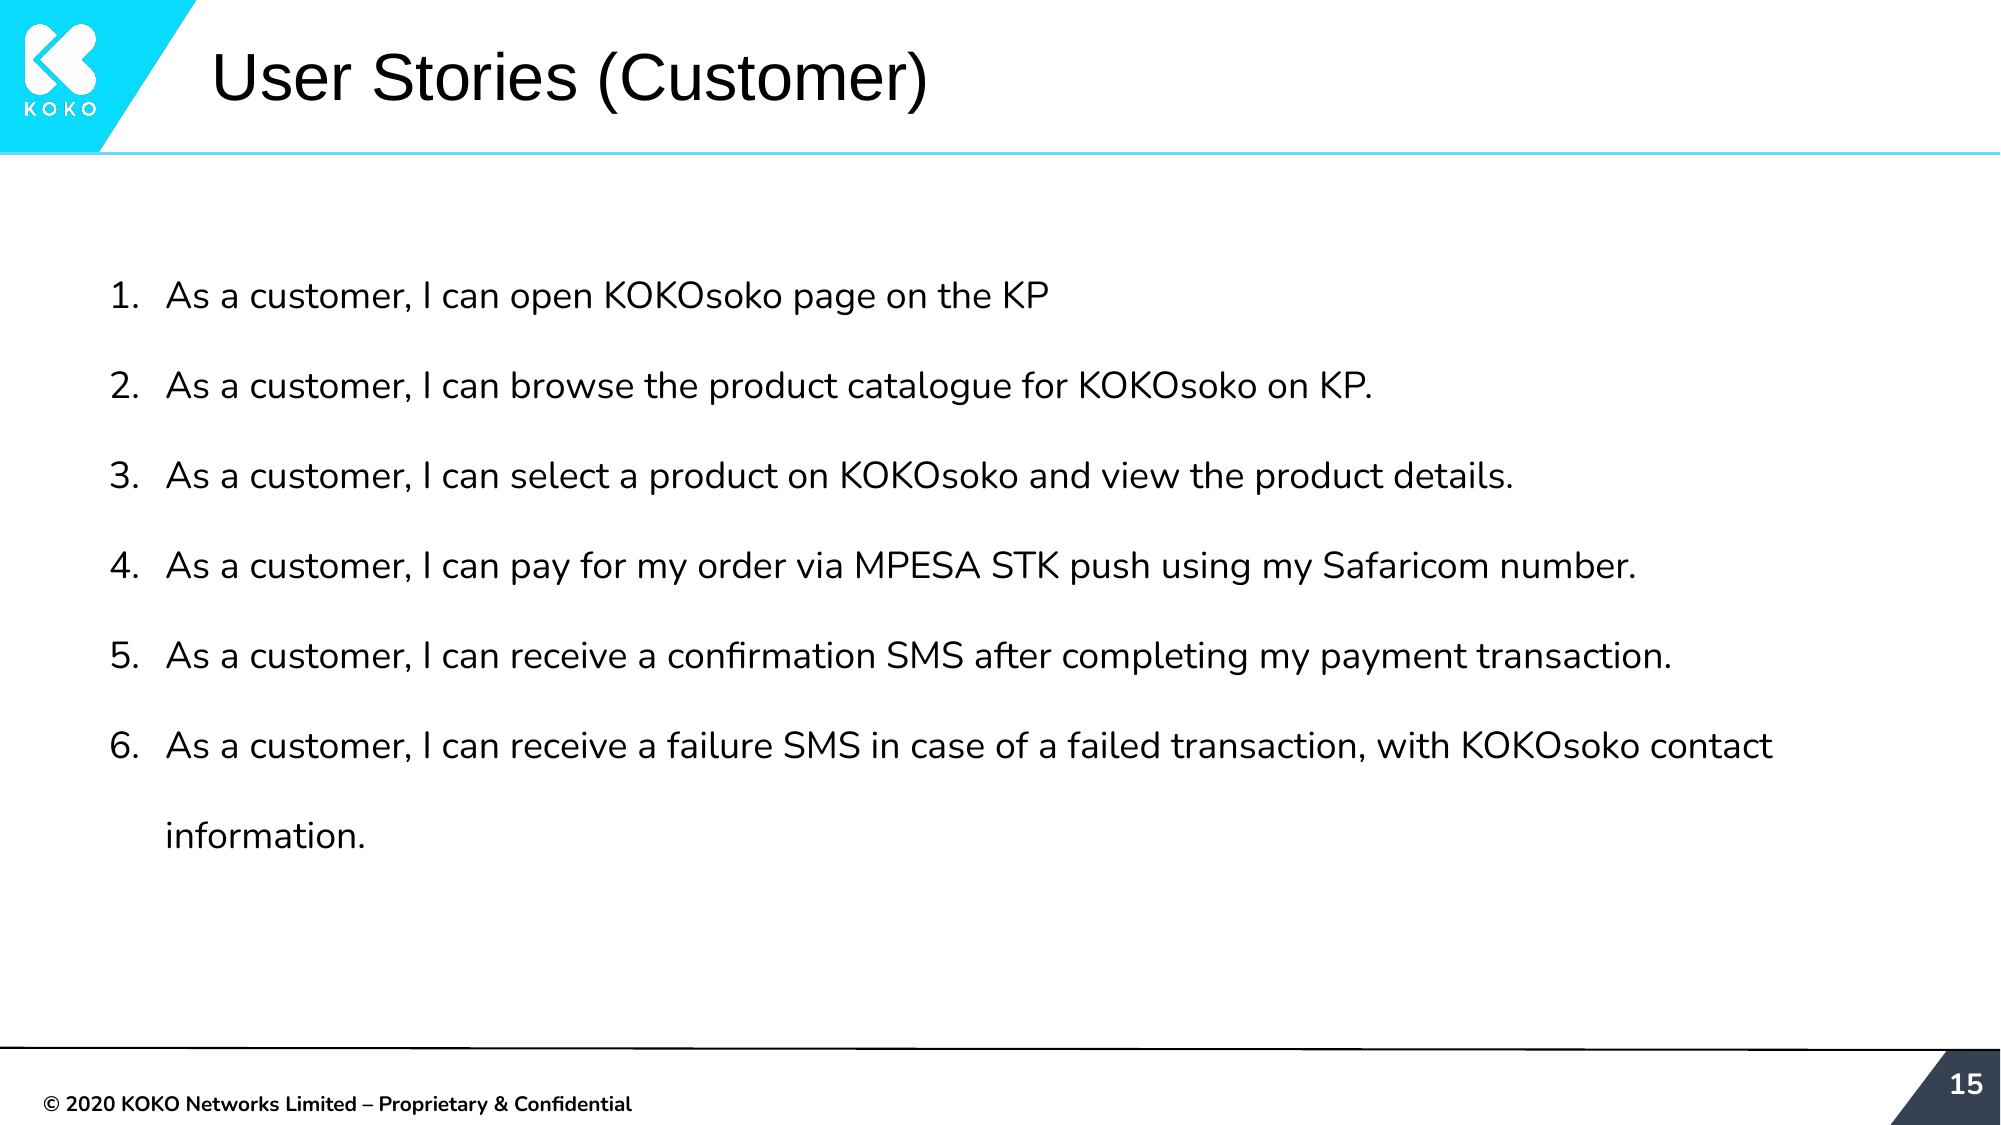

# User Stories (Customer)
As a customer, I can open KOKOsoko page on the KP
As a customer, I can browse the product catalogue for KOKOsoko on KP.
As a customer, I can select a product on KOKOsoko and view the product details.
As a customer, I can pay for my order via MPESA STK push using my Safaricom number.
As a customer, I can receive a confirmation SMS after completing my payment transaction.
As a customer, I can receive a failure SMS in case of a failed transaction, with KOKOsoko contact information.
15